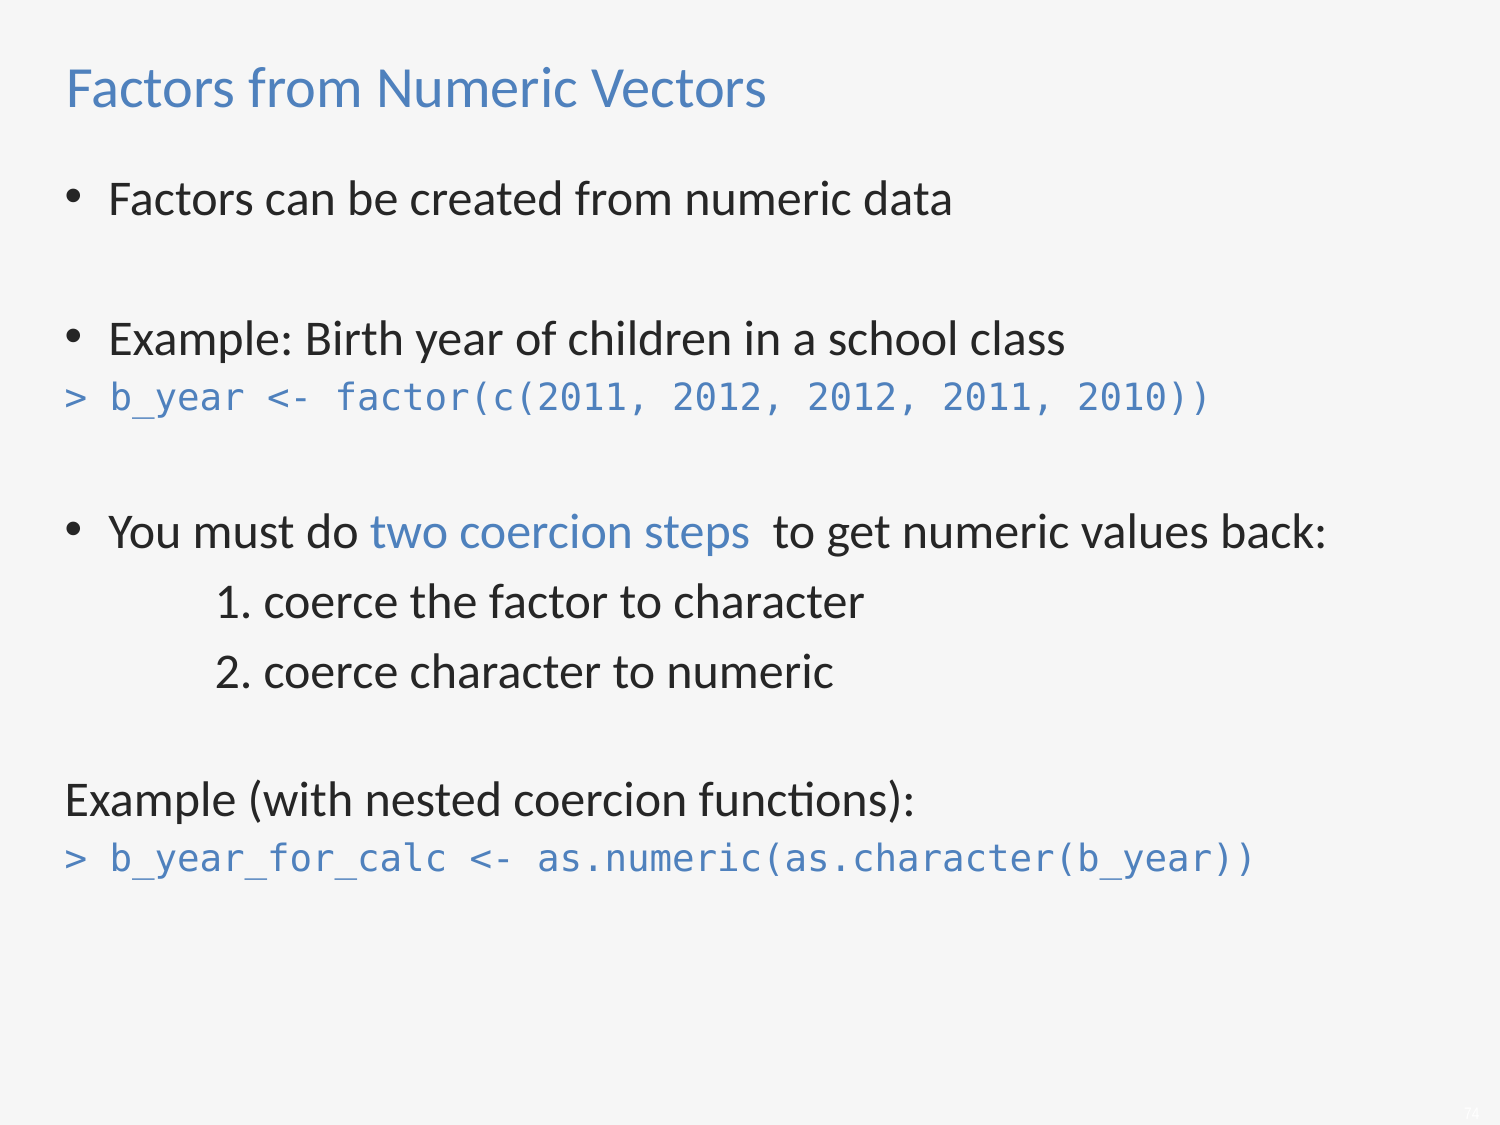

# Factors from Numeric Vectors
Factors can be created from numeric data

Example: Birth year of children in a school class
> b_year <- factor(c(2011, 2012, 2012, 2011, 2010))

You must do two coercion steps  to get numeric values back:
	1. coerce the factor to character
	2. coerce character to numeric

Example (with nested coercion functions):
> b_year_for_calc <- as.numeric(as.character(b_year))